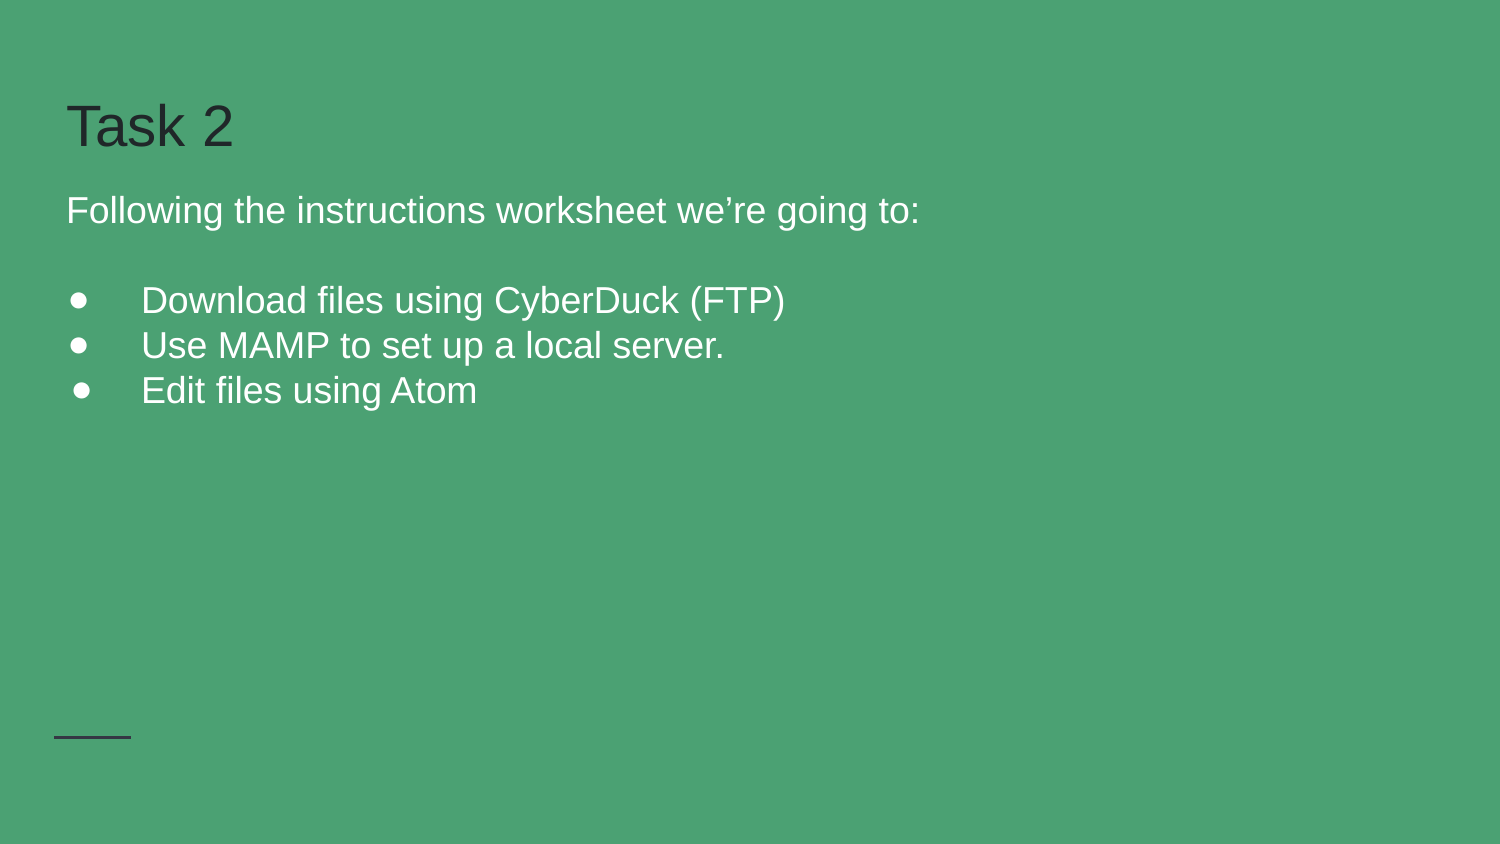

# Task 2

Following the instructions worksheet we’re going to:

Download files using CyberDuck (FTP)
Use MAMP to set up a local server.
Edit files using Atom